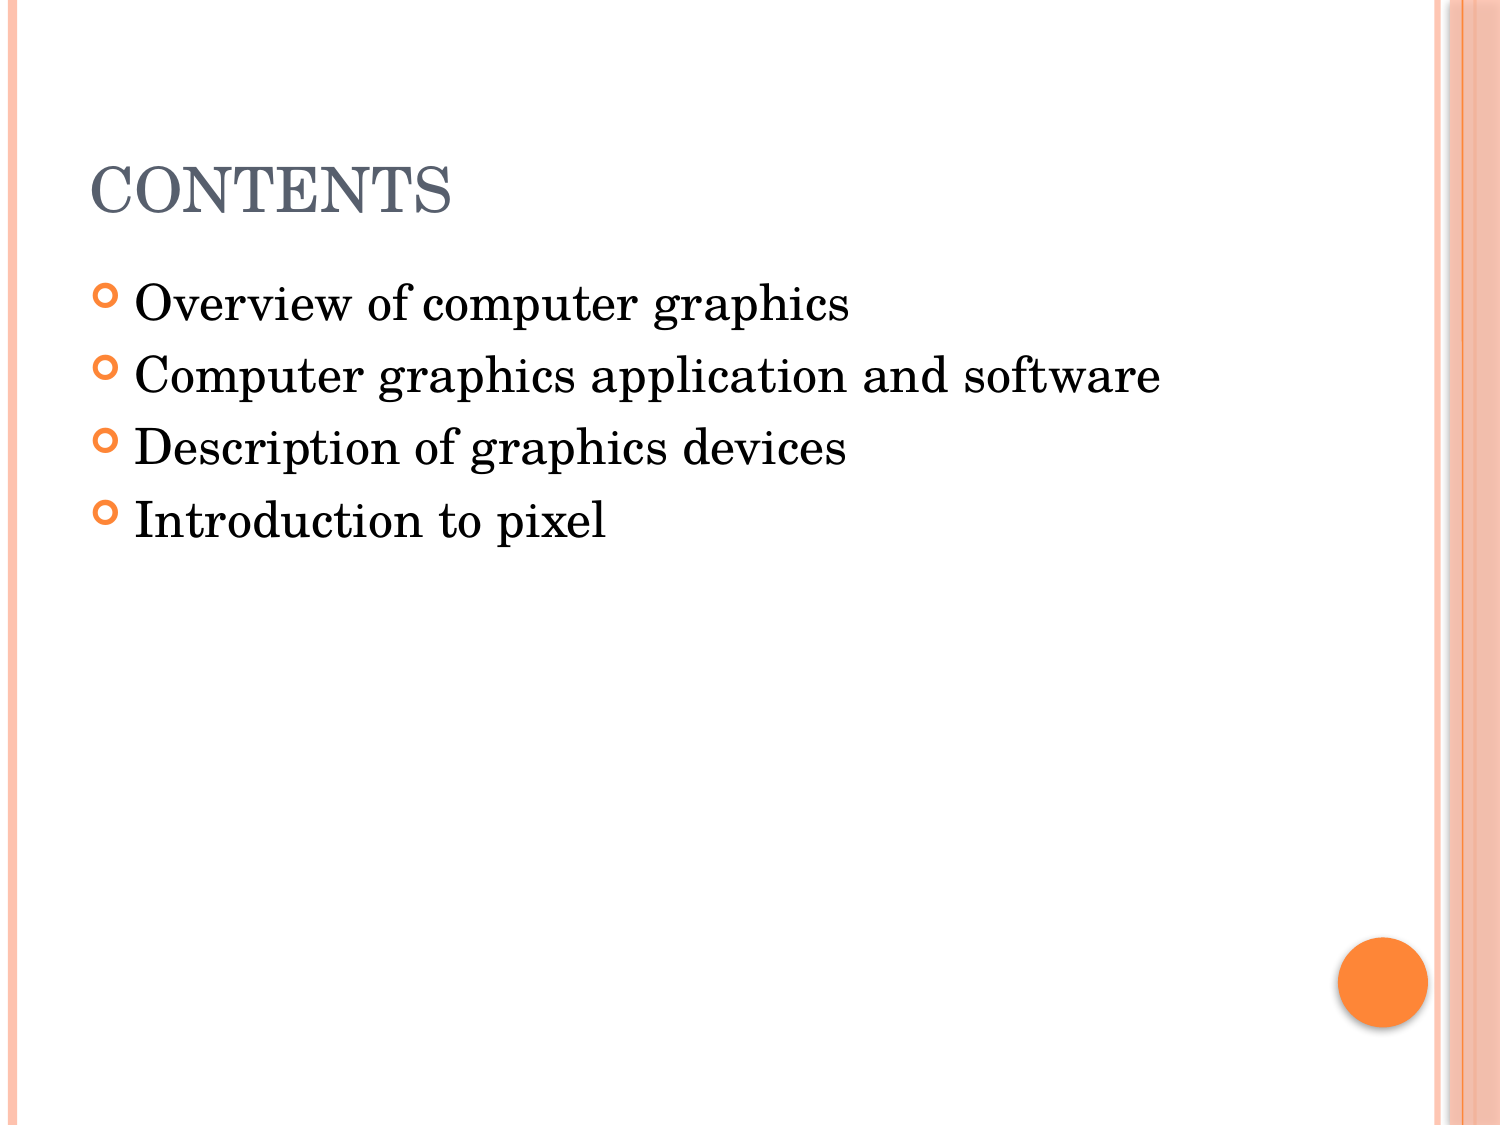

# Contents
Overview of computer graphics
Computer graphics application and software
Description of graphics devices
Introduction to pixel